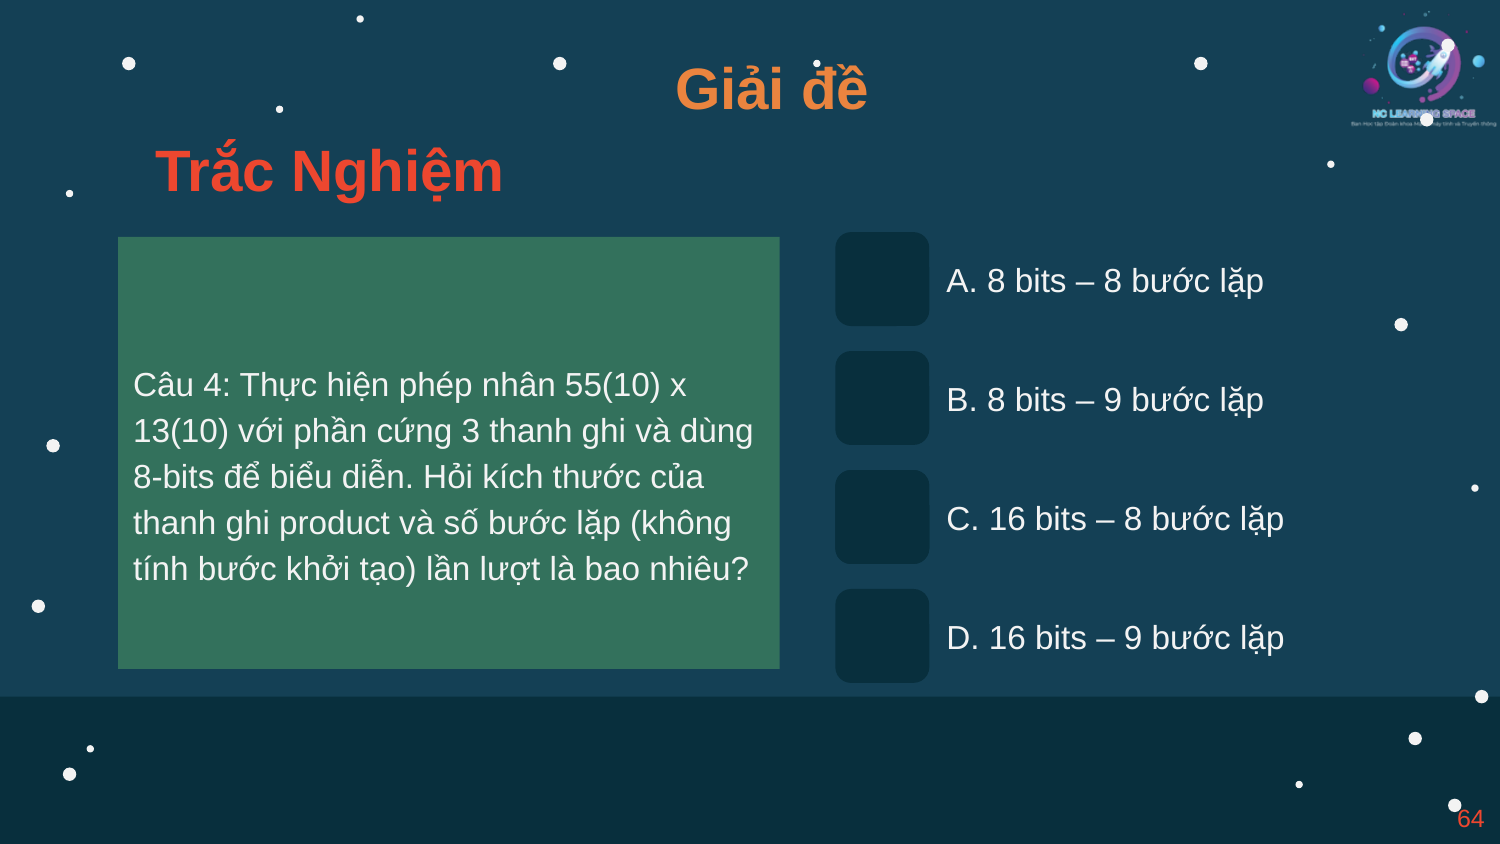

Giải đề
Trắc Nghiệm

Câu 4: Thực hiện phép nhân 55(10) x 13(10) với phần cứng 3 thanh ghi và dùng 8-bits để biểu diễn. Hỏi kích thước của thanh ghi product và số bước lặp (không tính bước khởi tạo) lần lượt là bao nhiêu?
A. 8 bits – 8 bước lặp

B. 8 bits – 9 bước lặp

C. 16 bits – 8 bước lặp

D. 16 bits – 9 bước lặp
64